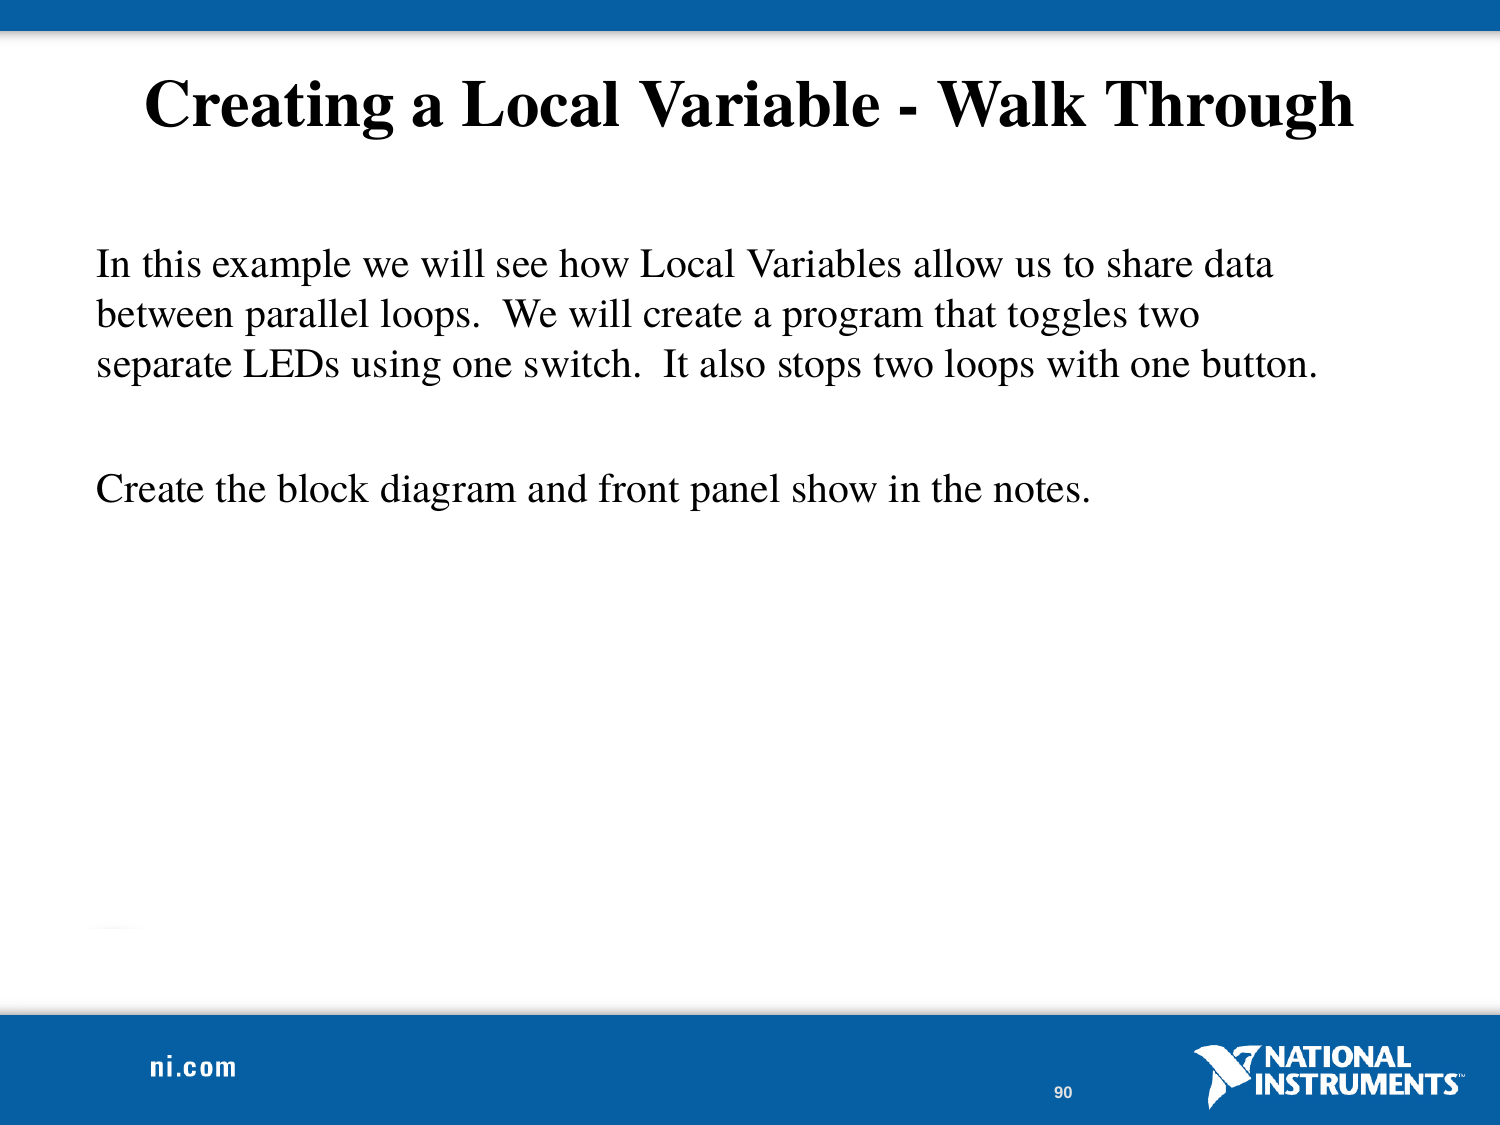

# Creating a Local Variable - Walk Through
In this example we will see how Local Variables allow us to share data between parallel loops.  We will create a program that toggles two separate LEDs using one switch.  It also stops two loops with one button.

Create the block diagram and front panel show in the notes.